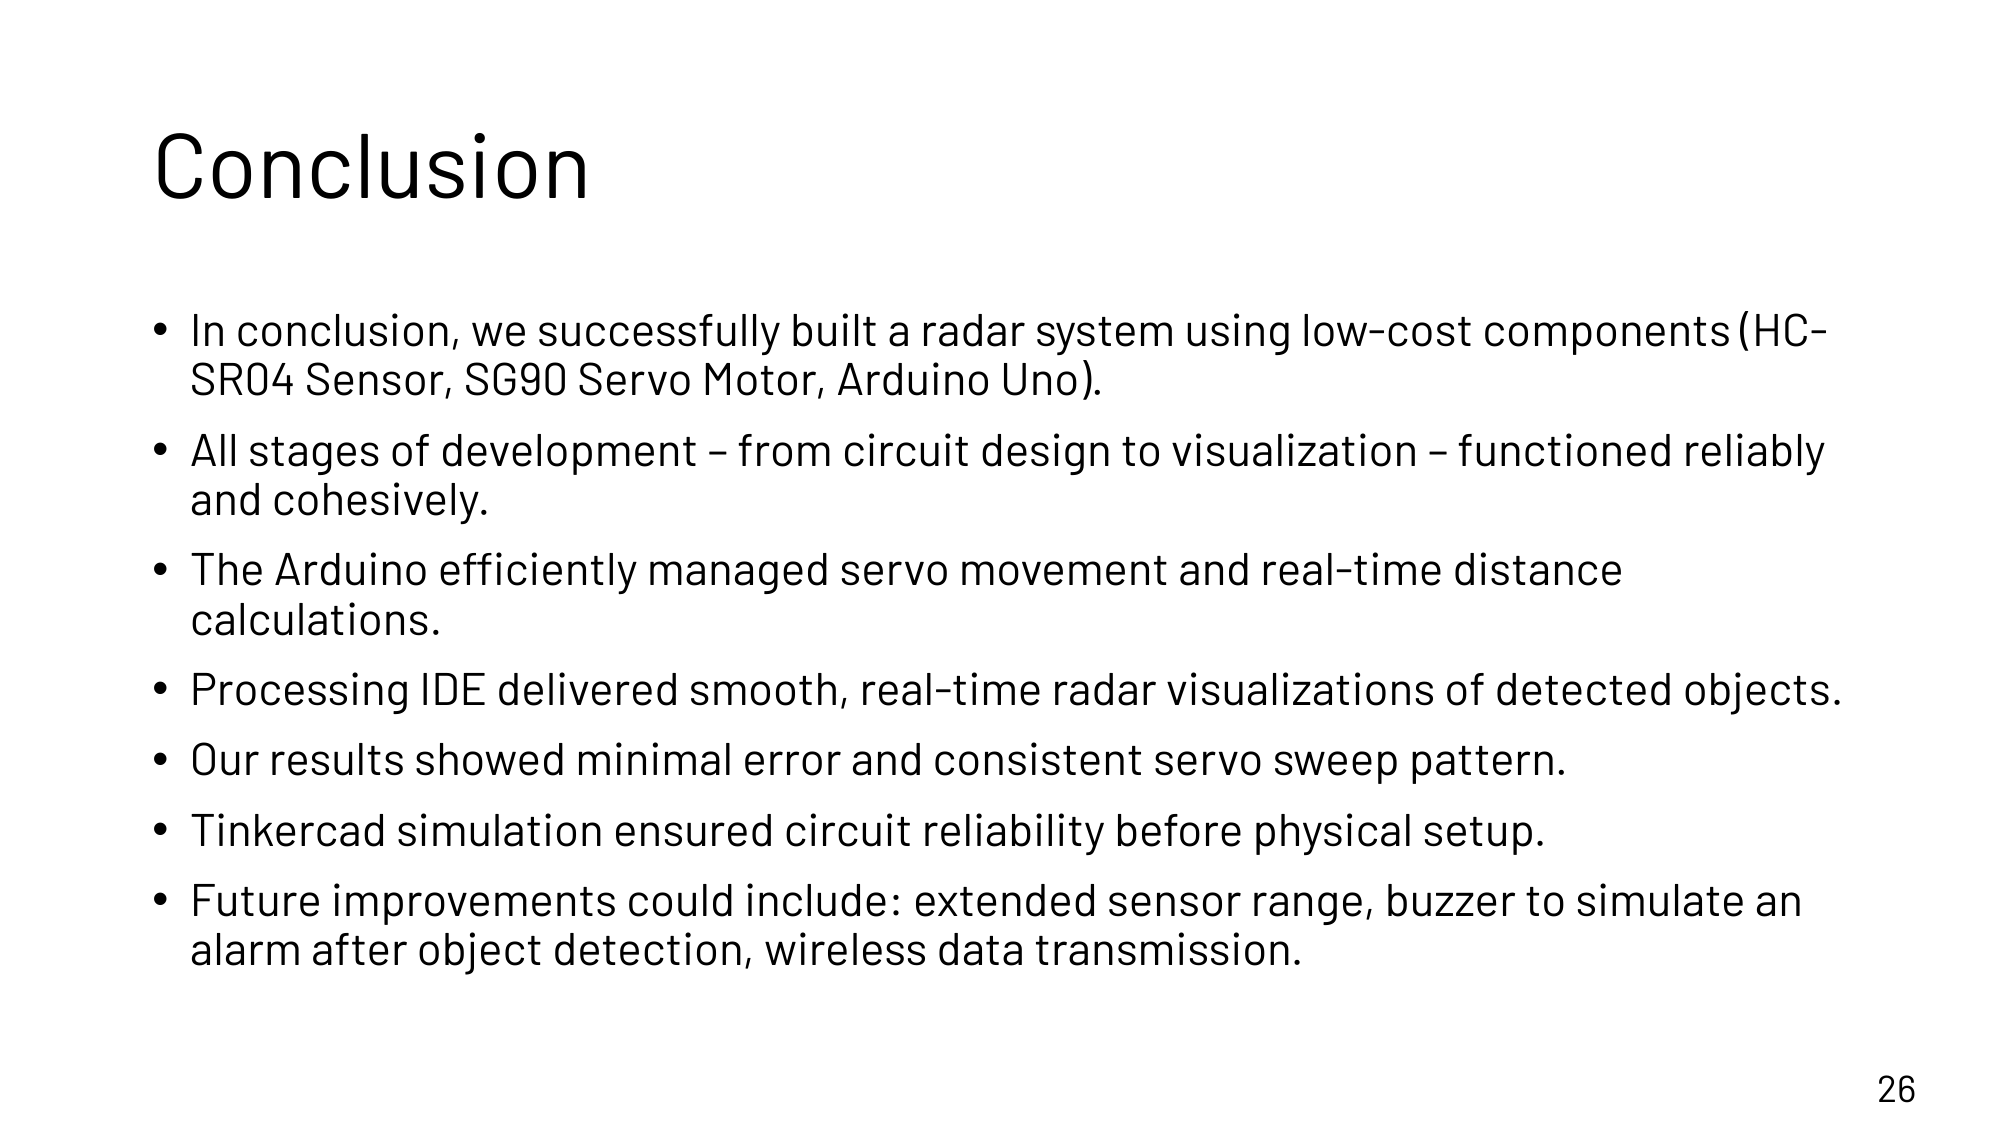

# Conclusion
In conclusion, we successfully built a radar system using low-cost components (HC-SR04 Sensor, SG90 Servo Motor, Arduino Uno).
All stages of development – from circuit design to visualization – functioned reliably and cohesively.
The Arduino efficiently managed servo movement and real-time distance calculations.
Processing IDE delivered smooth, real-time radar visualizations of detected objects.
Our results showed minimal error and consistent servo sweep pattern.
Tinkercad simulation ensured circuit reliability before physical setup.
Future improvements could include: extended sensor range, buzzer to simulate an alarm after object detection, wireless data transmission.
26